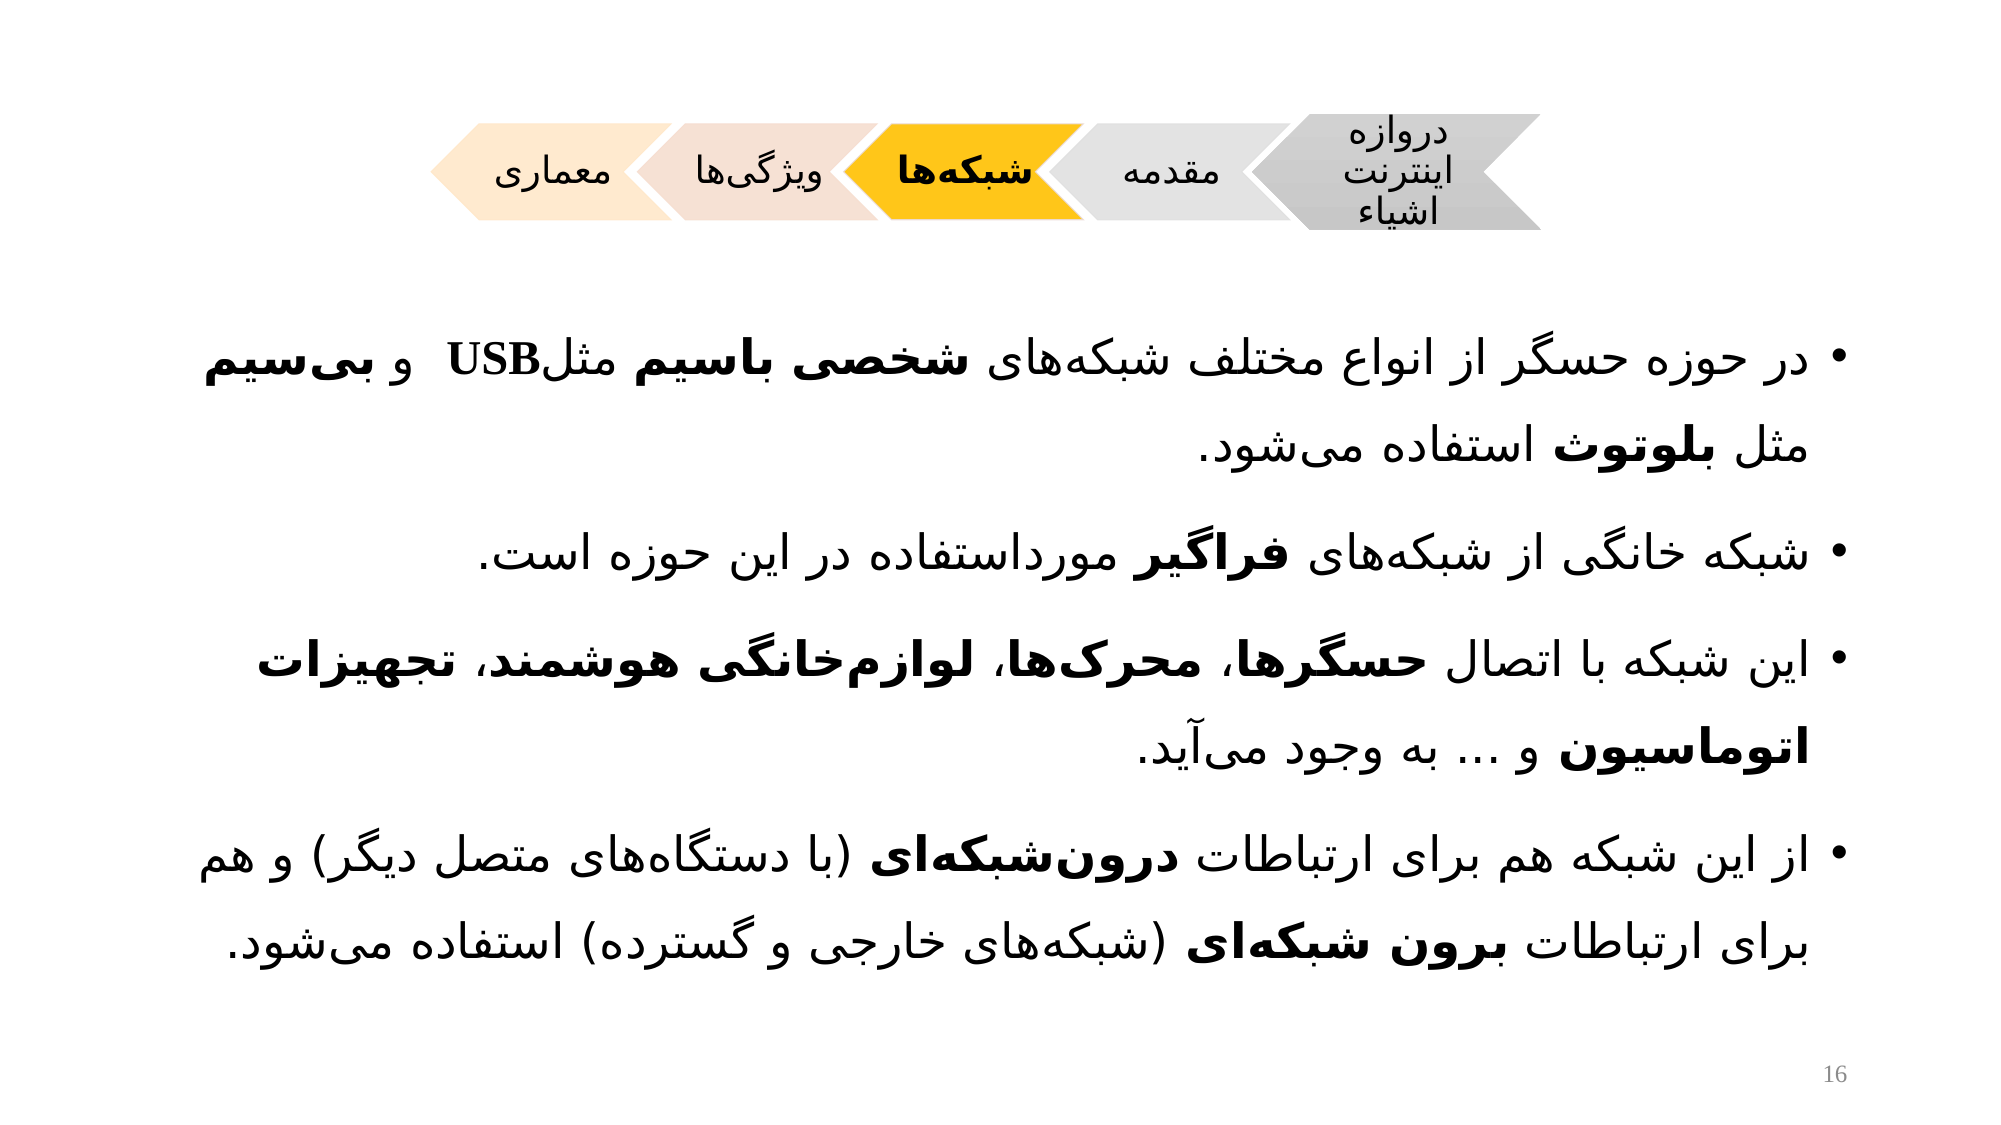

دروازه اینترنت اشیاء
مقدمه
شبکه‌ها
ویژگی‌ها
معماری
در حوزه حسگر از انواع مختلف شبکه‌های شخصی باسیم مثلUSB  و بی‌سیم مثل بلوتوث استفاده می‌شود.
شبکه خانگی از شبکه‌های فراگیر مورداستفاده در این حوزه است.
این شبکه با اتصال حسگرها، محرک‌ها، لوازم‌خانگی هوشمند، تجهیزات اتوماسیون و ... به وجود می‌آید.
از این شبکه هم برای ارتباطات درون‌شبکه‌ای (با دستگاه‌های متصل دیگر) و هم برای ارتباطات برون شبکه‌ای (شبکه‌های خارجی و گسترده) استفاده می‌شود.
16